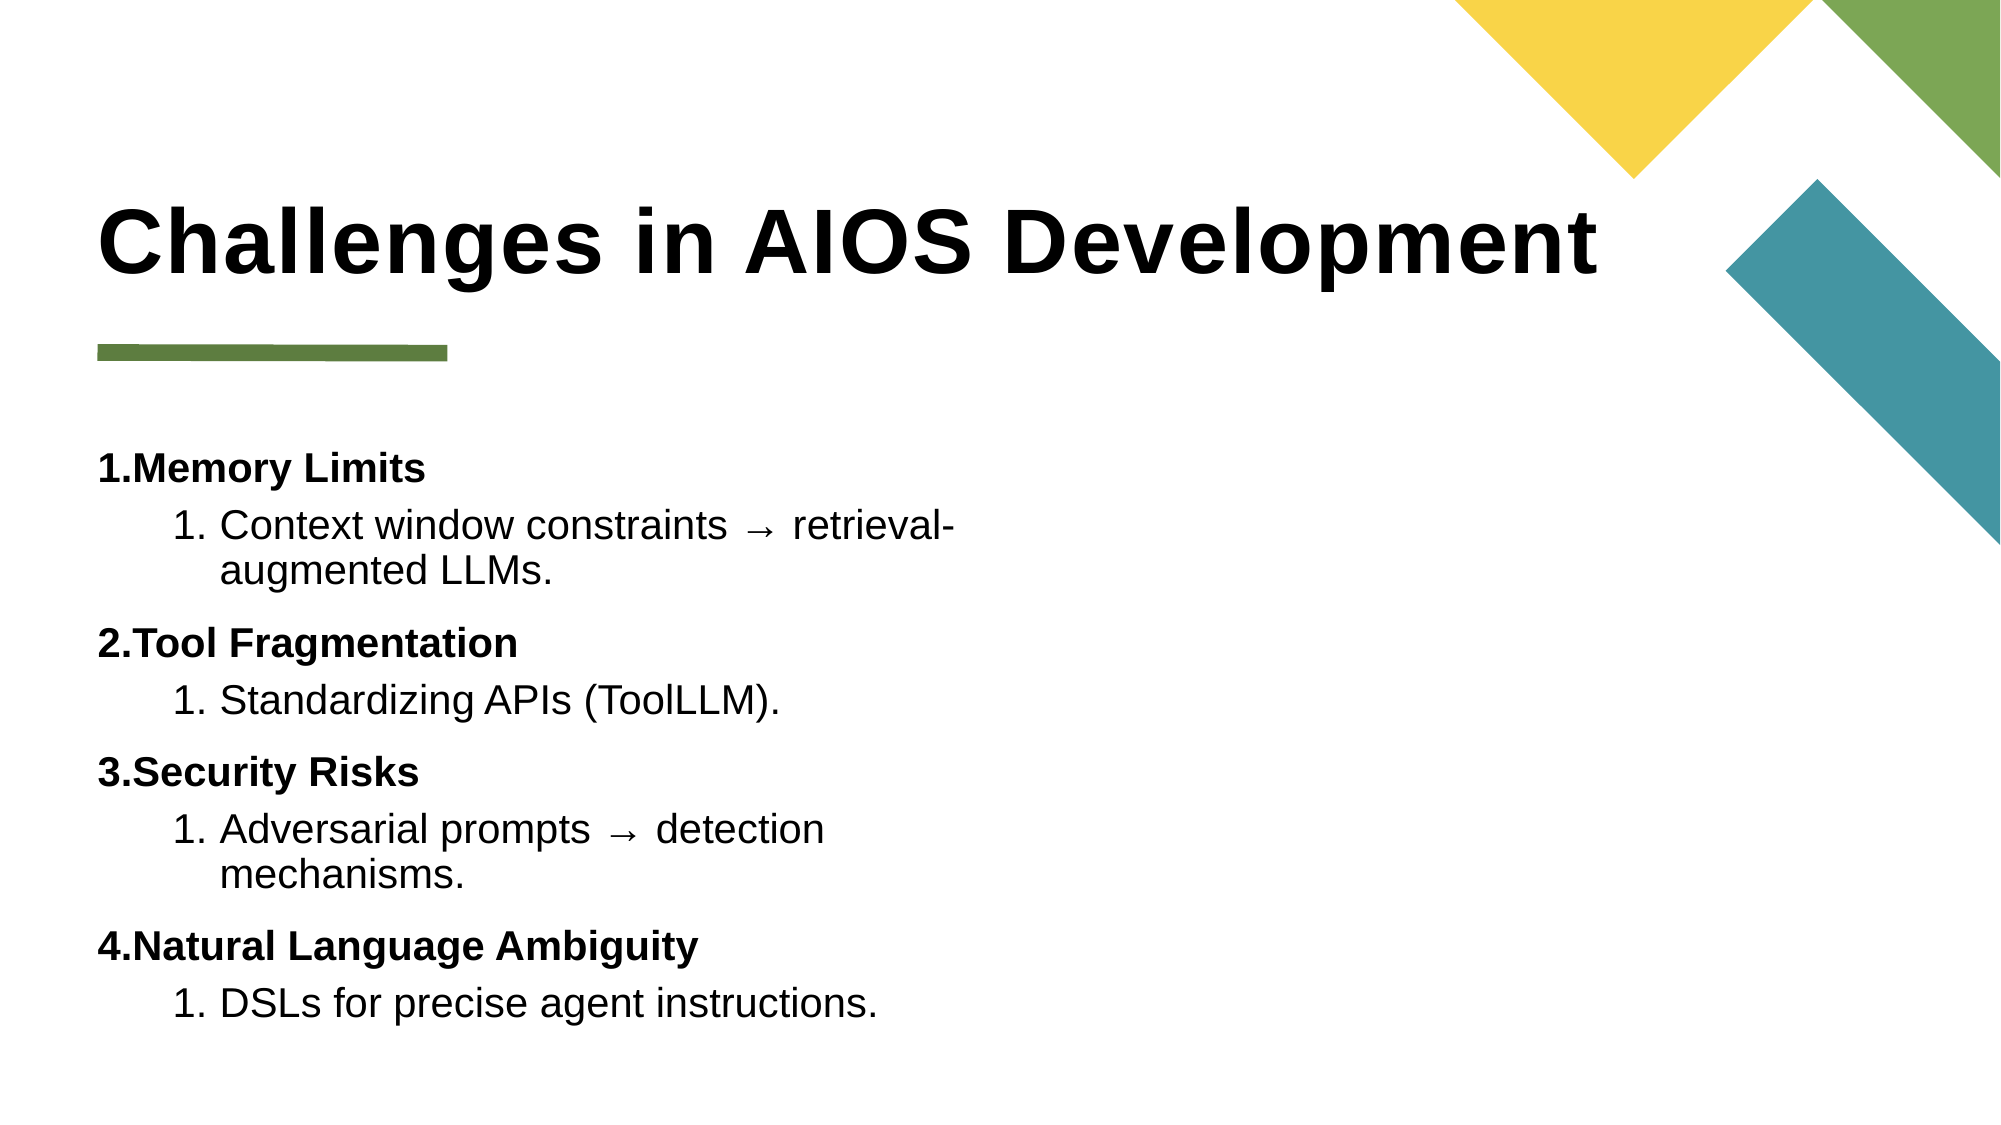

# Challenges in AIOS Development
Memory Limits
Context window constraints → retrieval-augmented LLMs.
Tool Fragmentation
Standardizing APIs (ToolLLM).
Security Risks
Adversarial prompts → detection mechanisms.
Natural Language Ambiguity
DSLs for precise agent instructions.